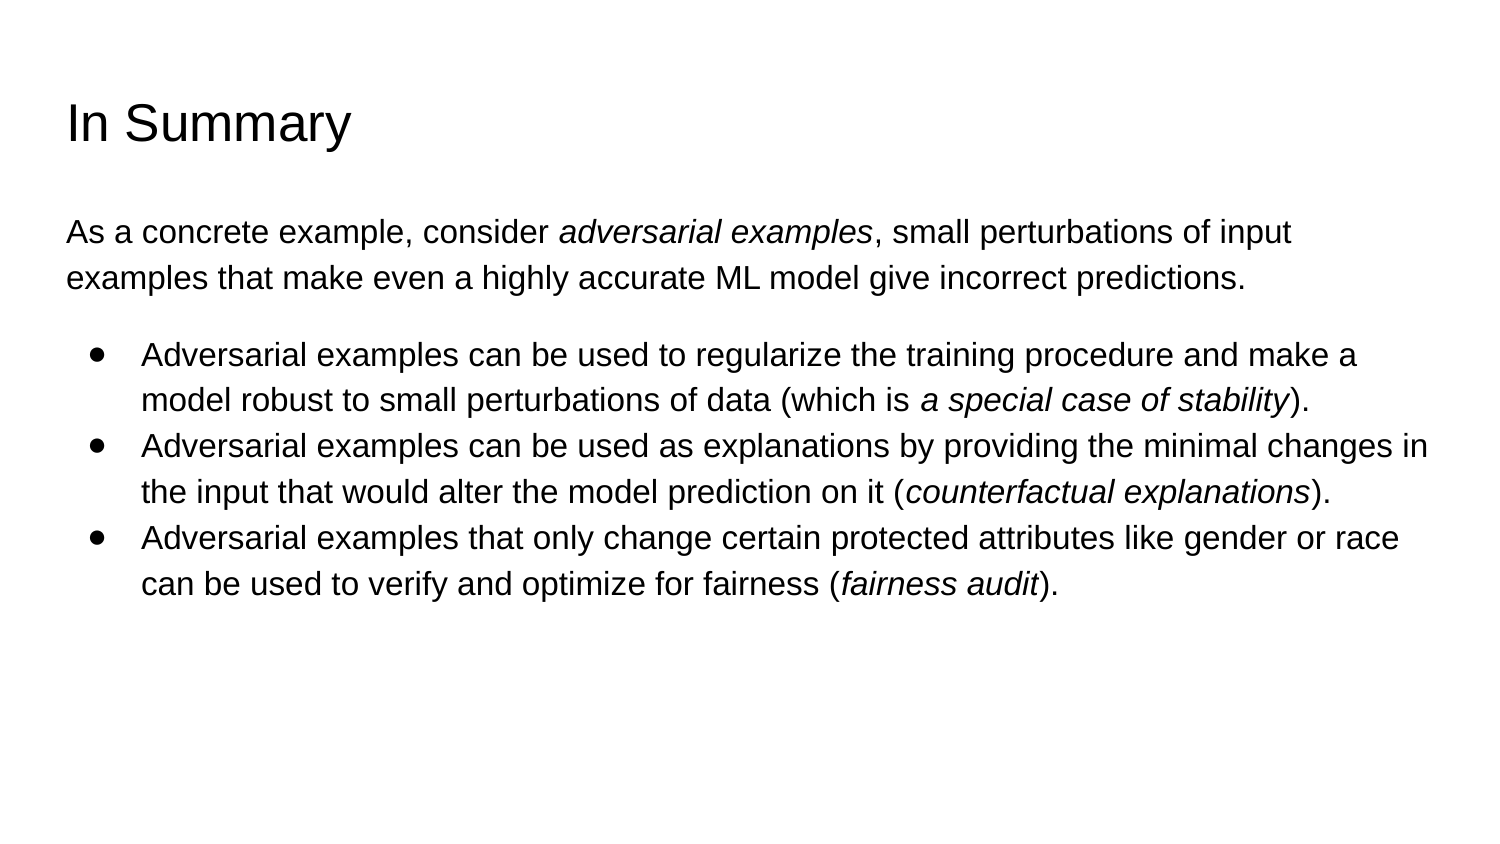

# In Summary
As a concrete example, consider adversarial examples, small perturbations of input examples that make even a highly accurate ML model give incorrect predictions.
Adversarial examples can be used to regularize the training procedure and make a model robust to small perturbations of data (which is a special case of stability).
Adversarial examples can be used as explanations by providing the minimal changes in the input that would alter the model prediction on it (counterfactual explanations).
Adversarial examples that only change certain protected attributes like gender or race can be used to verify and optimize for fairness (fairness audit).